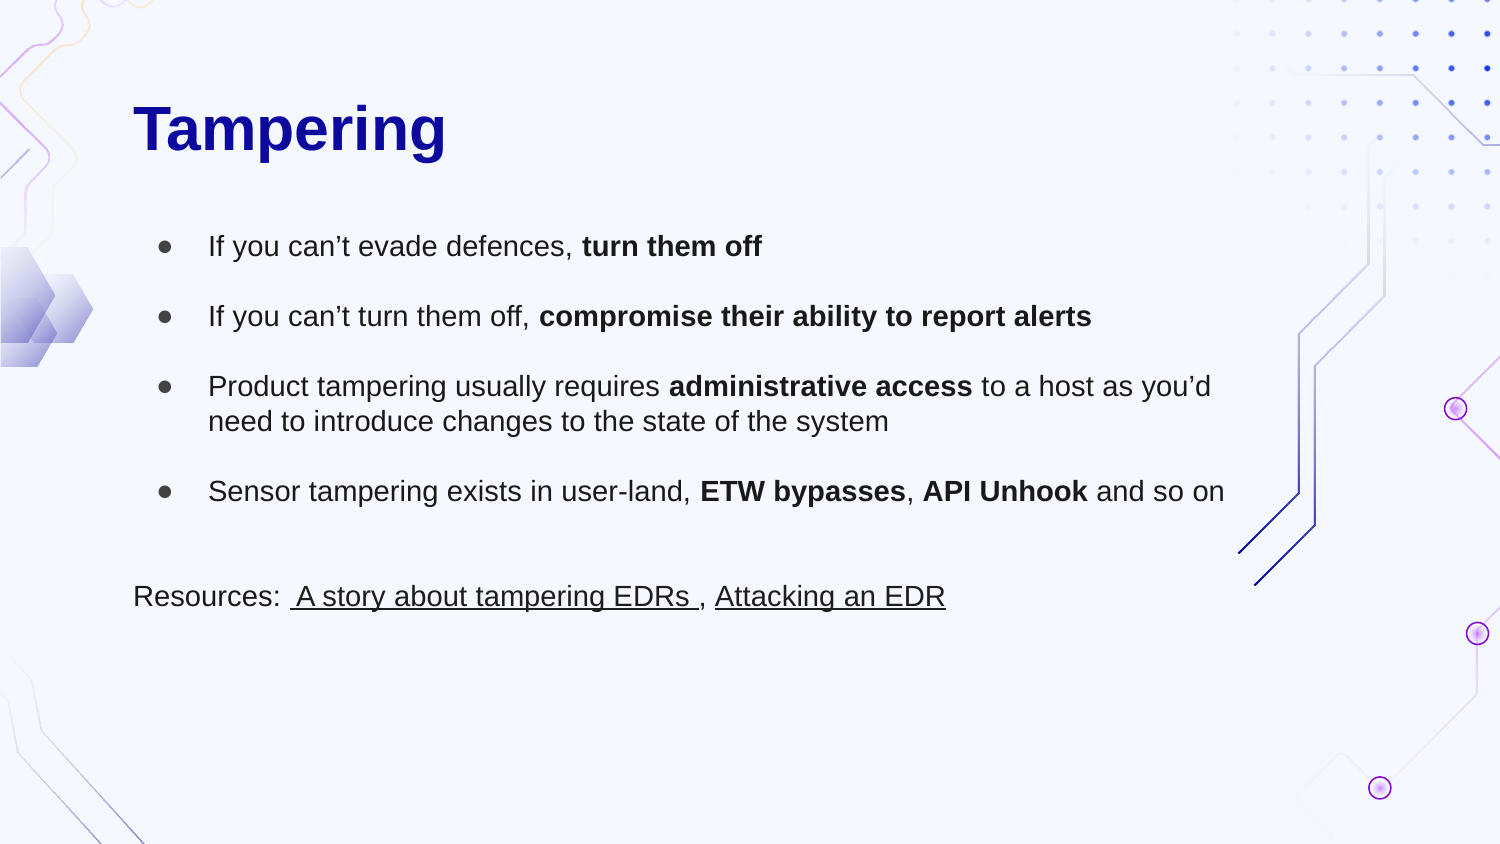

# Tampering
If you can’t evade defences, turn them off

If you can’t turn them off, compromise their ability to report alerts

Product tampering usually requires administrative access to a host as you’d need to introduce changes to the state of the system

Sensor tampering exists in user-land, ETW bypasses, API Unhook and so on

Resources:  A story about tampering EDRs , Attacking an EDR